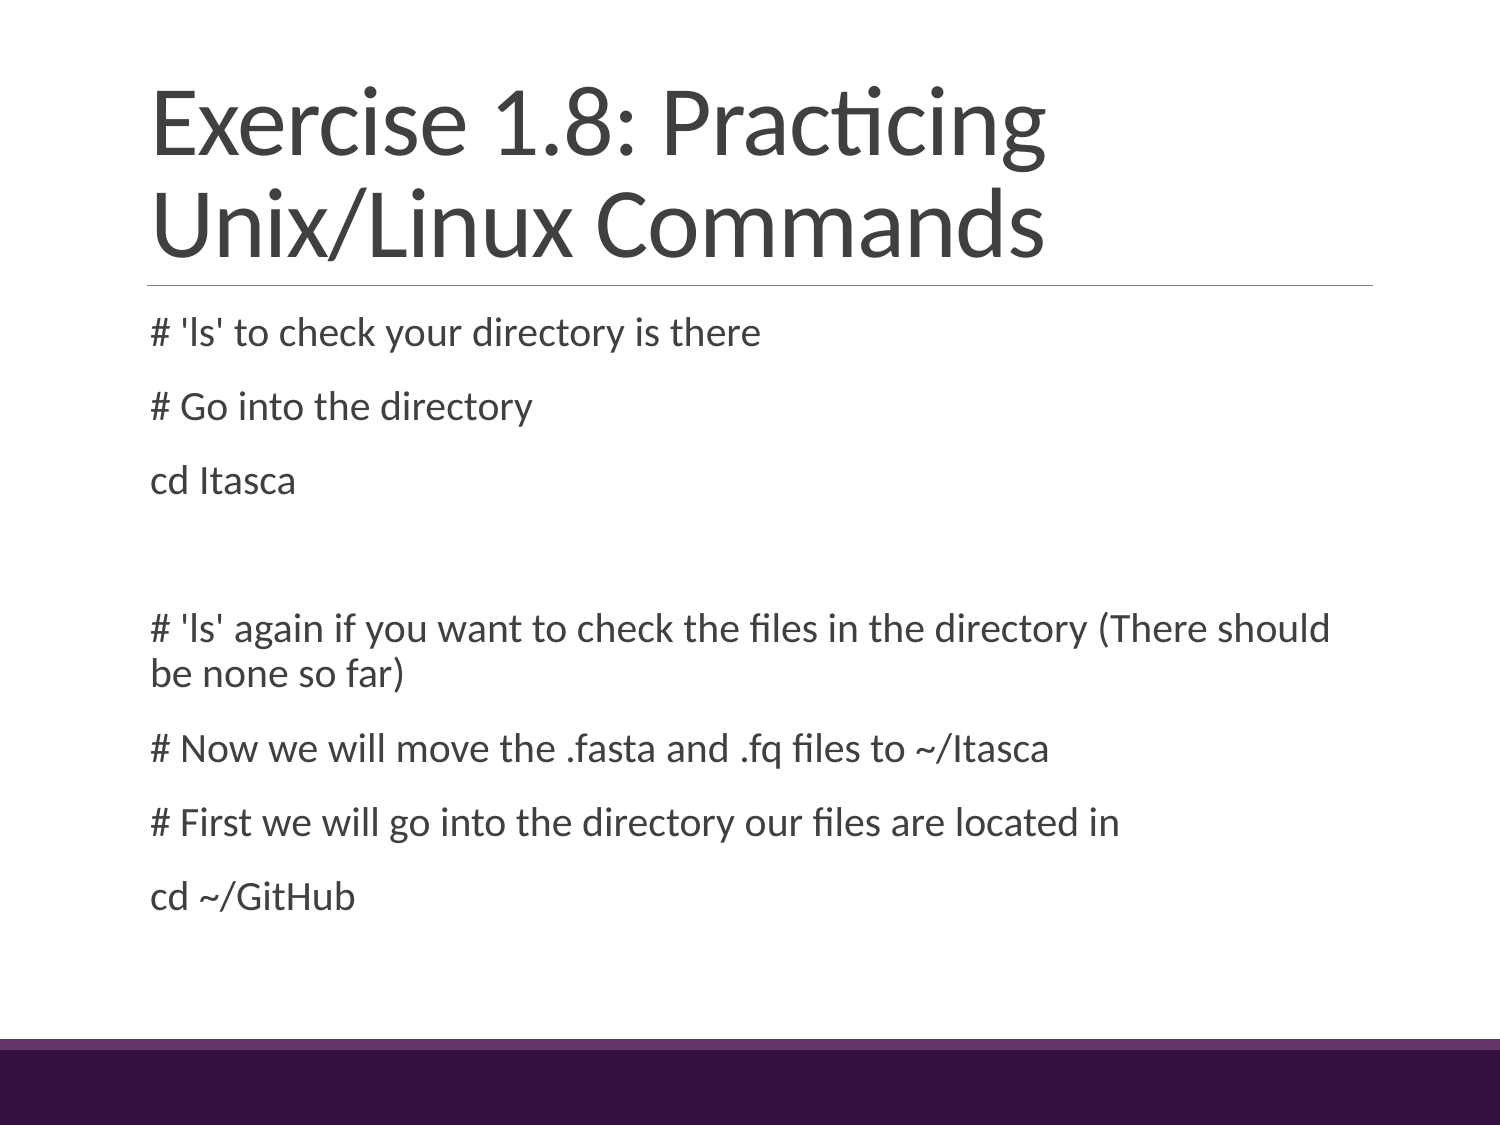

# Exercise 1.8: Practicing Unix/Linux Commands
# 'ls' to check your directory is there
# Go into the directory
cd Itasca

# 'ls' again if you want to check the files in the directory (There should be none so far)
# Now we will move the .fasta and .fq files to ~/Itasca
# First we will go into the directory our files are located in
cd ~/GitHub